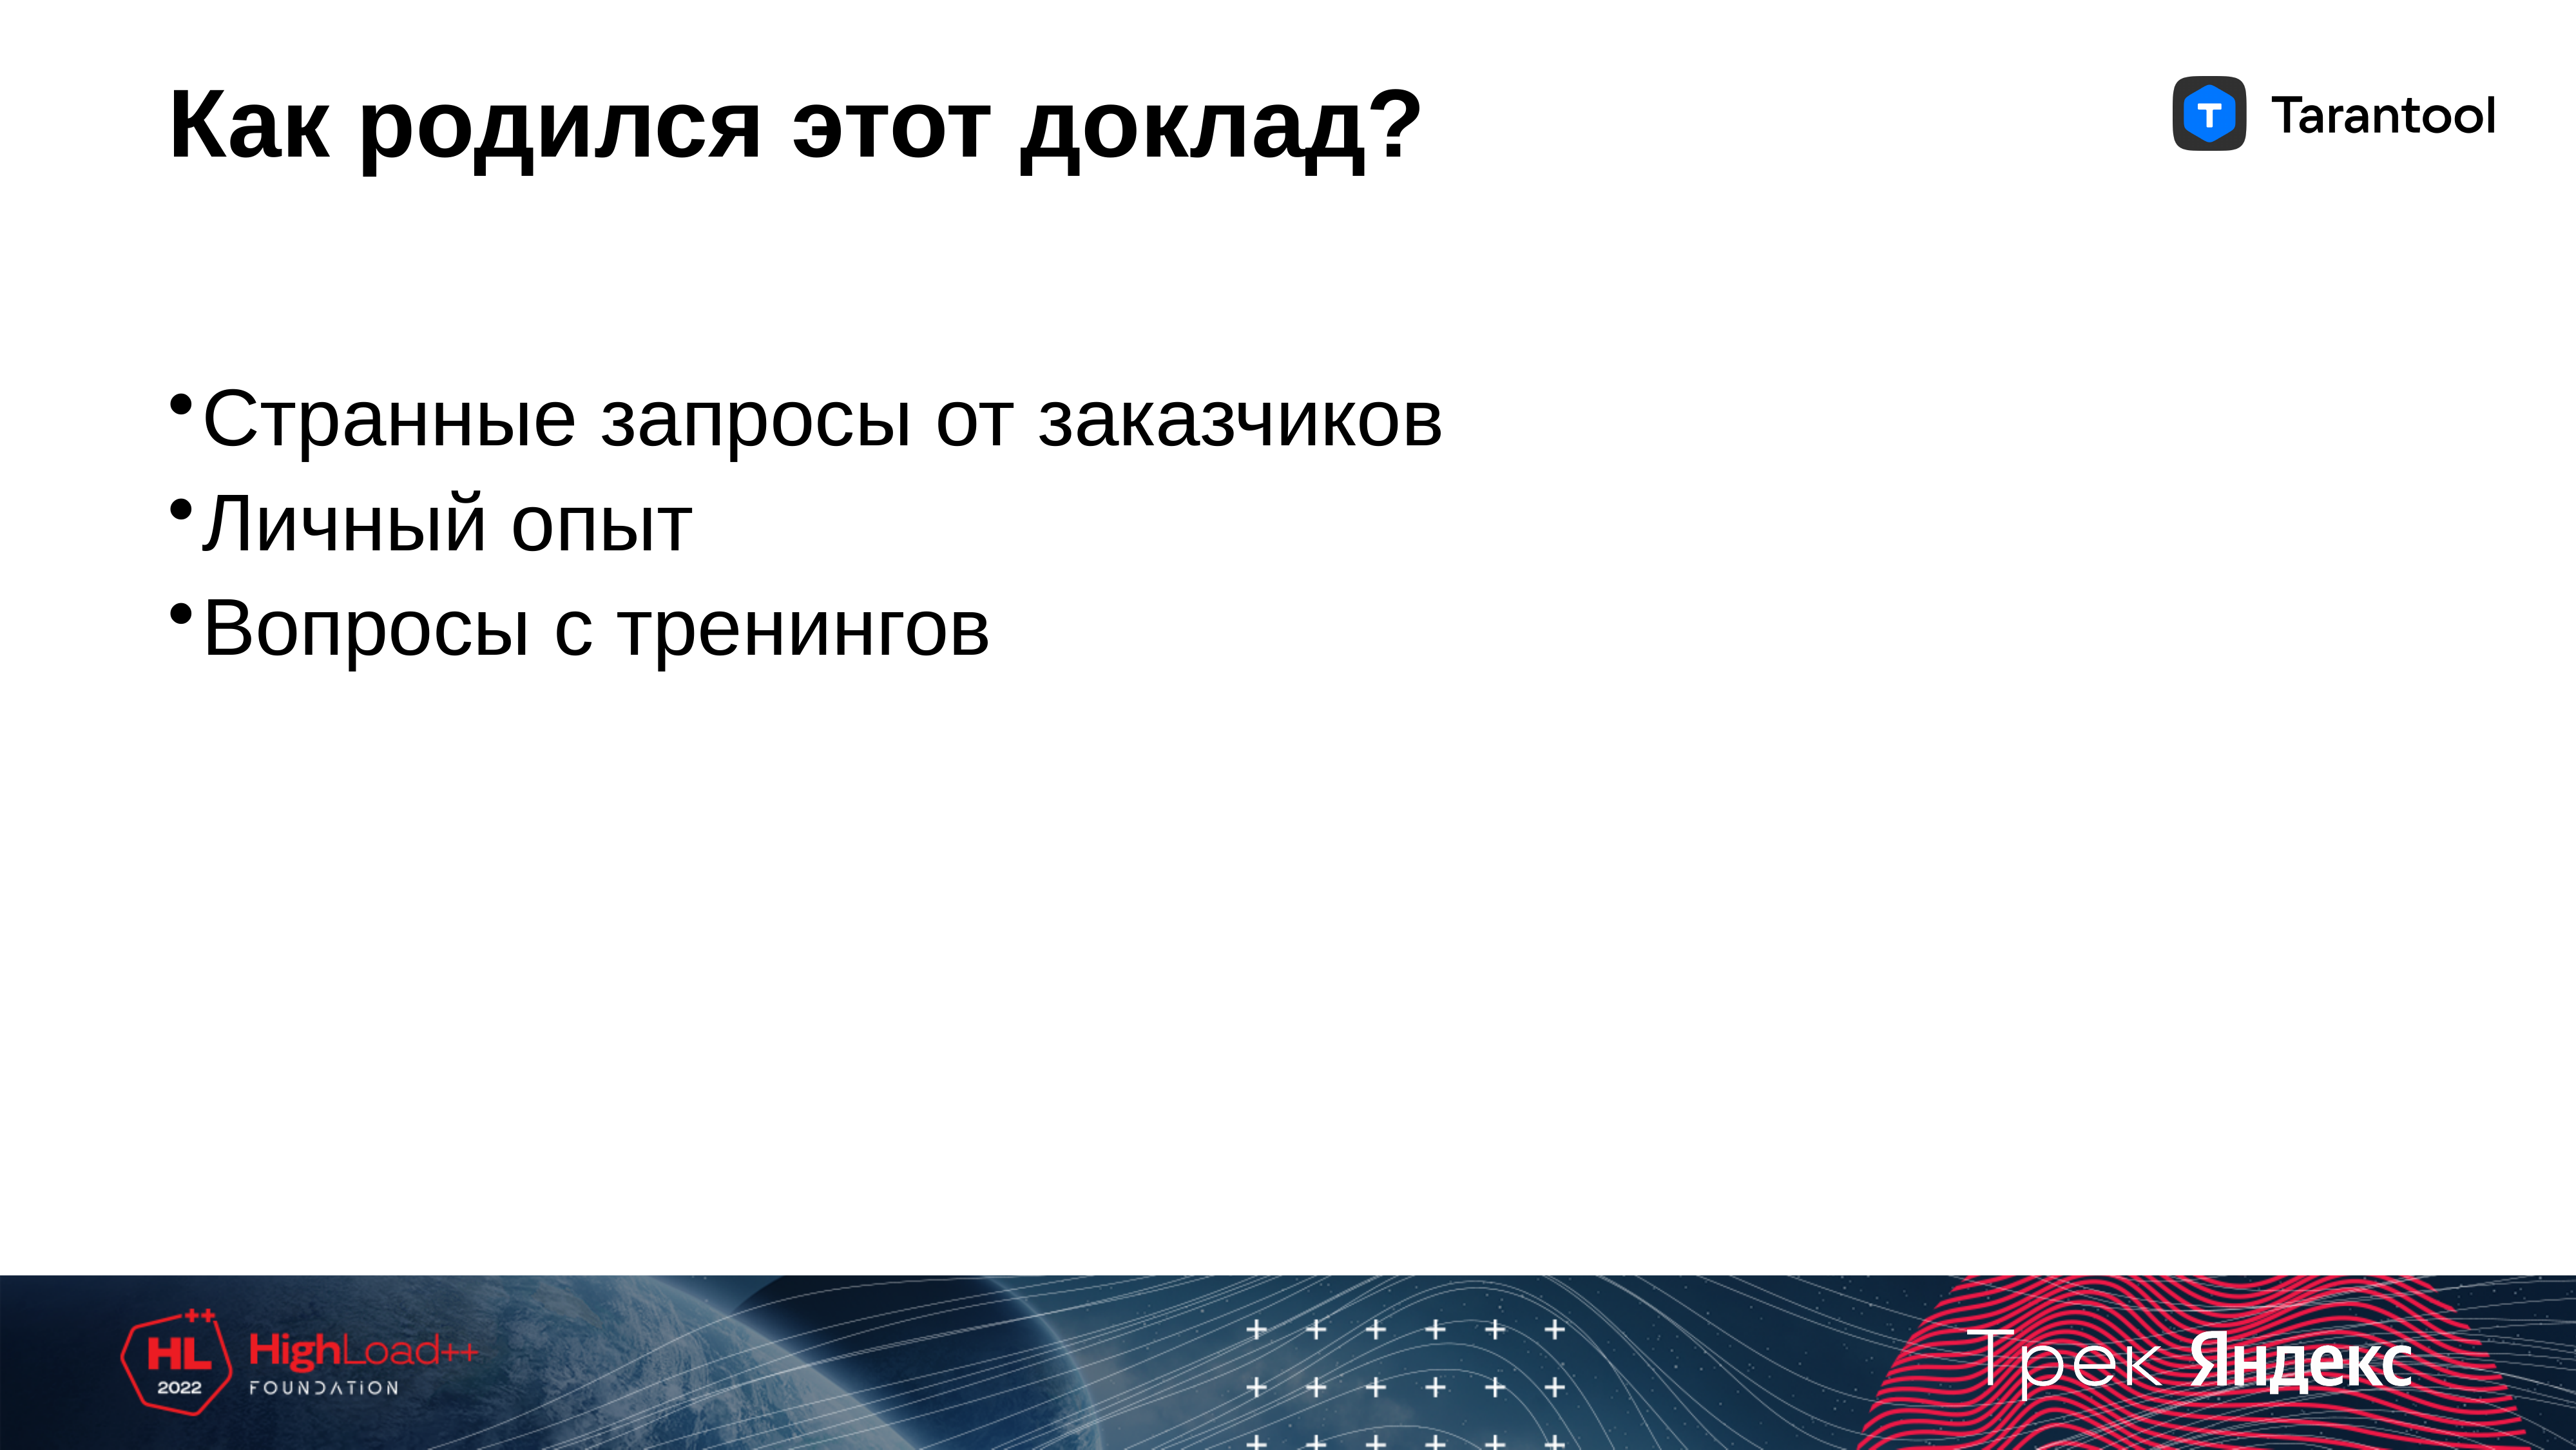

# Как родился этот доклад?
Странные запросы от заказчиков
Личный опыт
Вопросы с тренингов